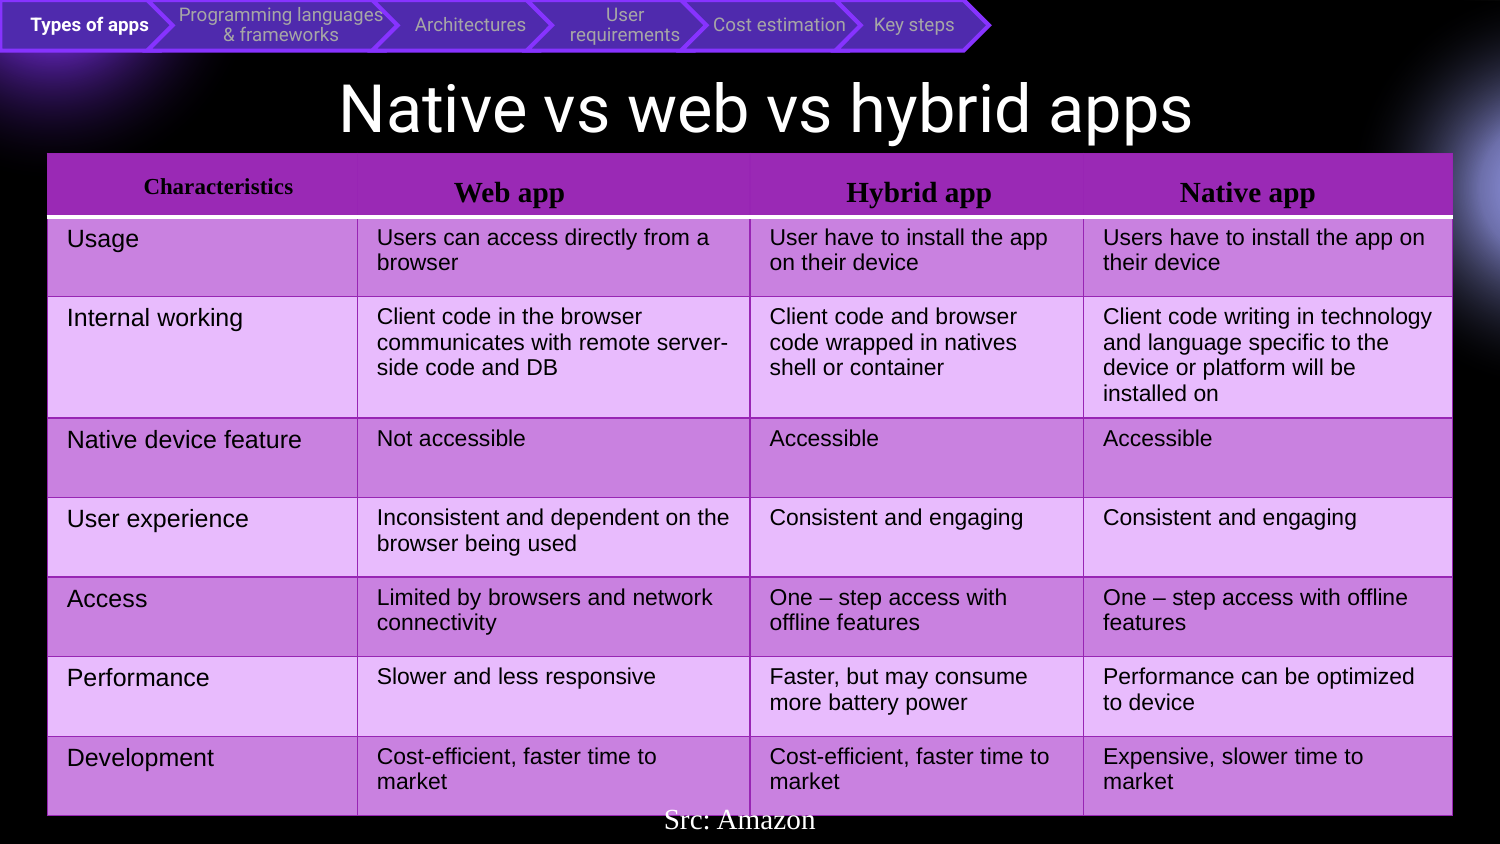

Types of apps
Programming languages & frameworks
Architectures
User requirements
Cost estimation
Key steps
# Native vs web vs hybrid apps
| Characteristics | Web app | Hybrid app | Native app |
| --- | --- | --- | --- |
| Usage | Users can access directly from a browser | User have to install the app on their device | Users have to install the app on their device |
| Internal working | Client code in the browser communicates with remote server-side code and DB | Client code and browser code wrapped in natives shell or container | Client code writing in technology and language specific to the device or platform will be installed on |
| Native device feature | Not accessible | Accessible | Accessible |
| User experience | Inconsistent and dependent on the browser being used | Consistent and engaging | Consistent and engaging |
| Access | Limited by browsers and network connectivity | One – step access with offline features | One – step access with offline features |
| Performance | Slower and less responsive | Faster, but may consume more battery power | Performance can be optimized to device |
| Development | Cost-efficient, faster time to market | Cost-efficient, faster time to market | Expensive, slower time to market |
Src: Amazon